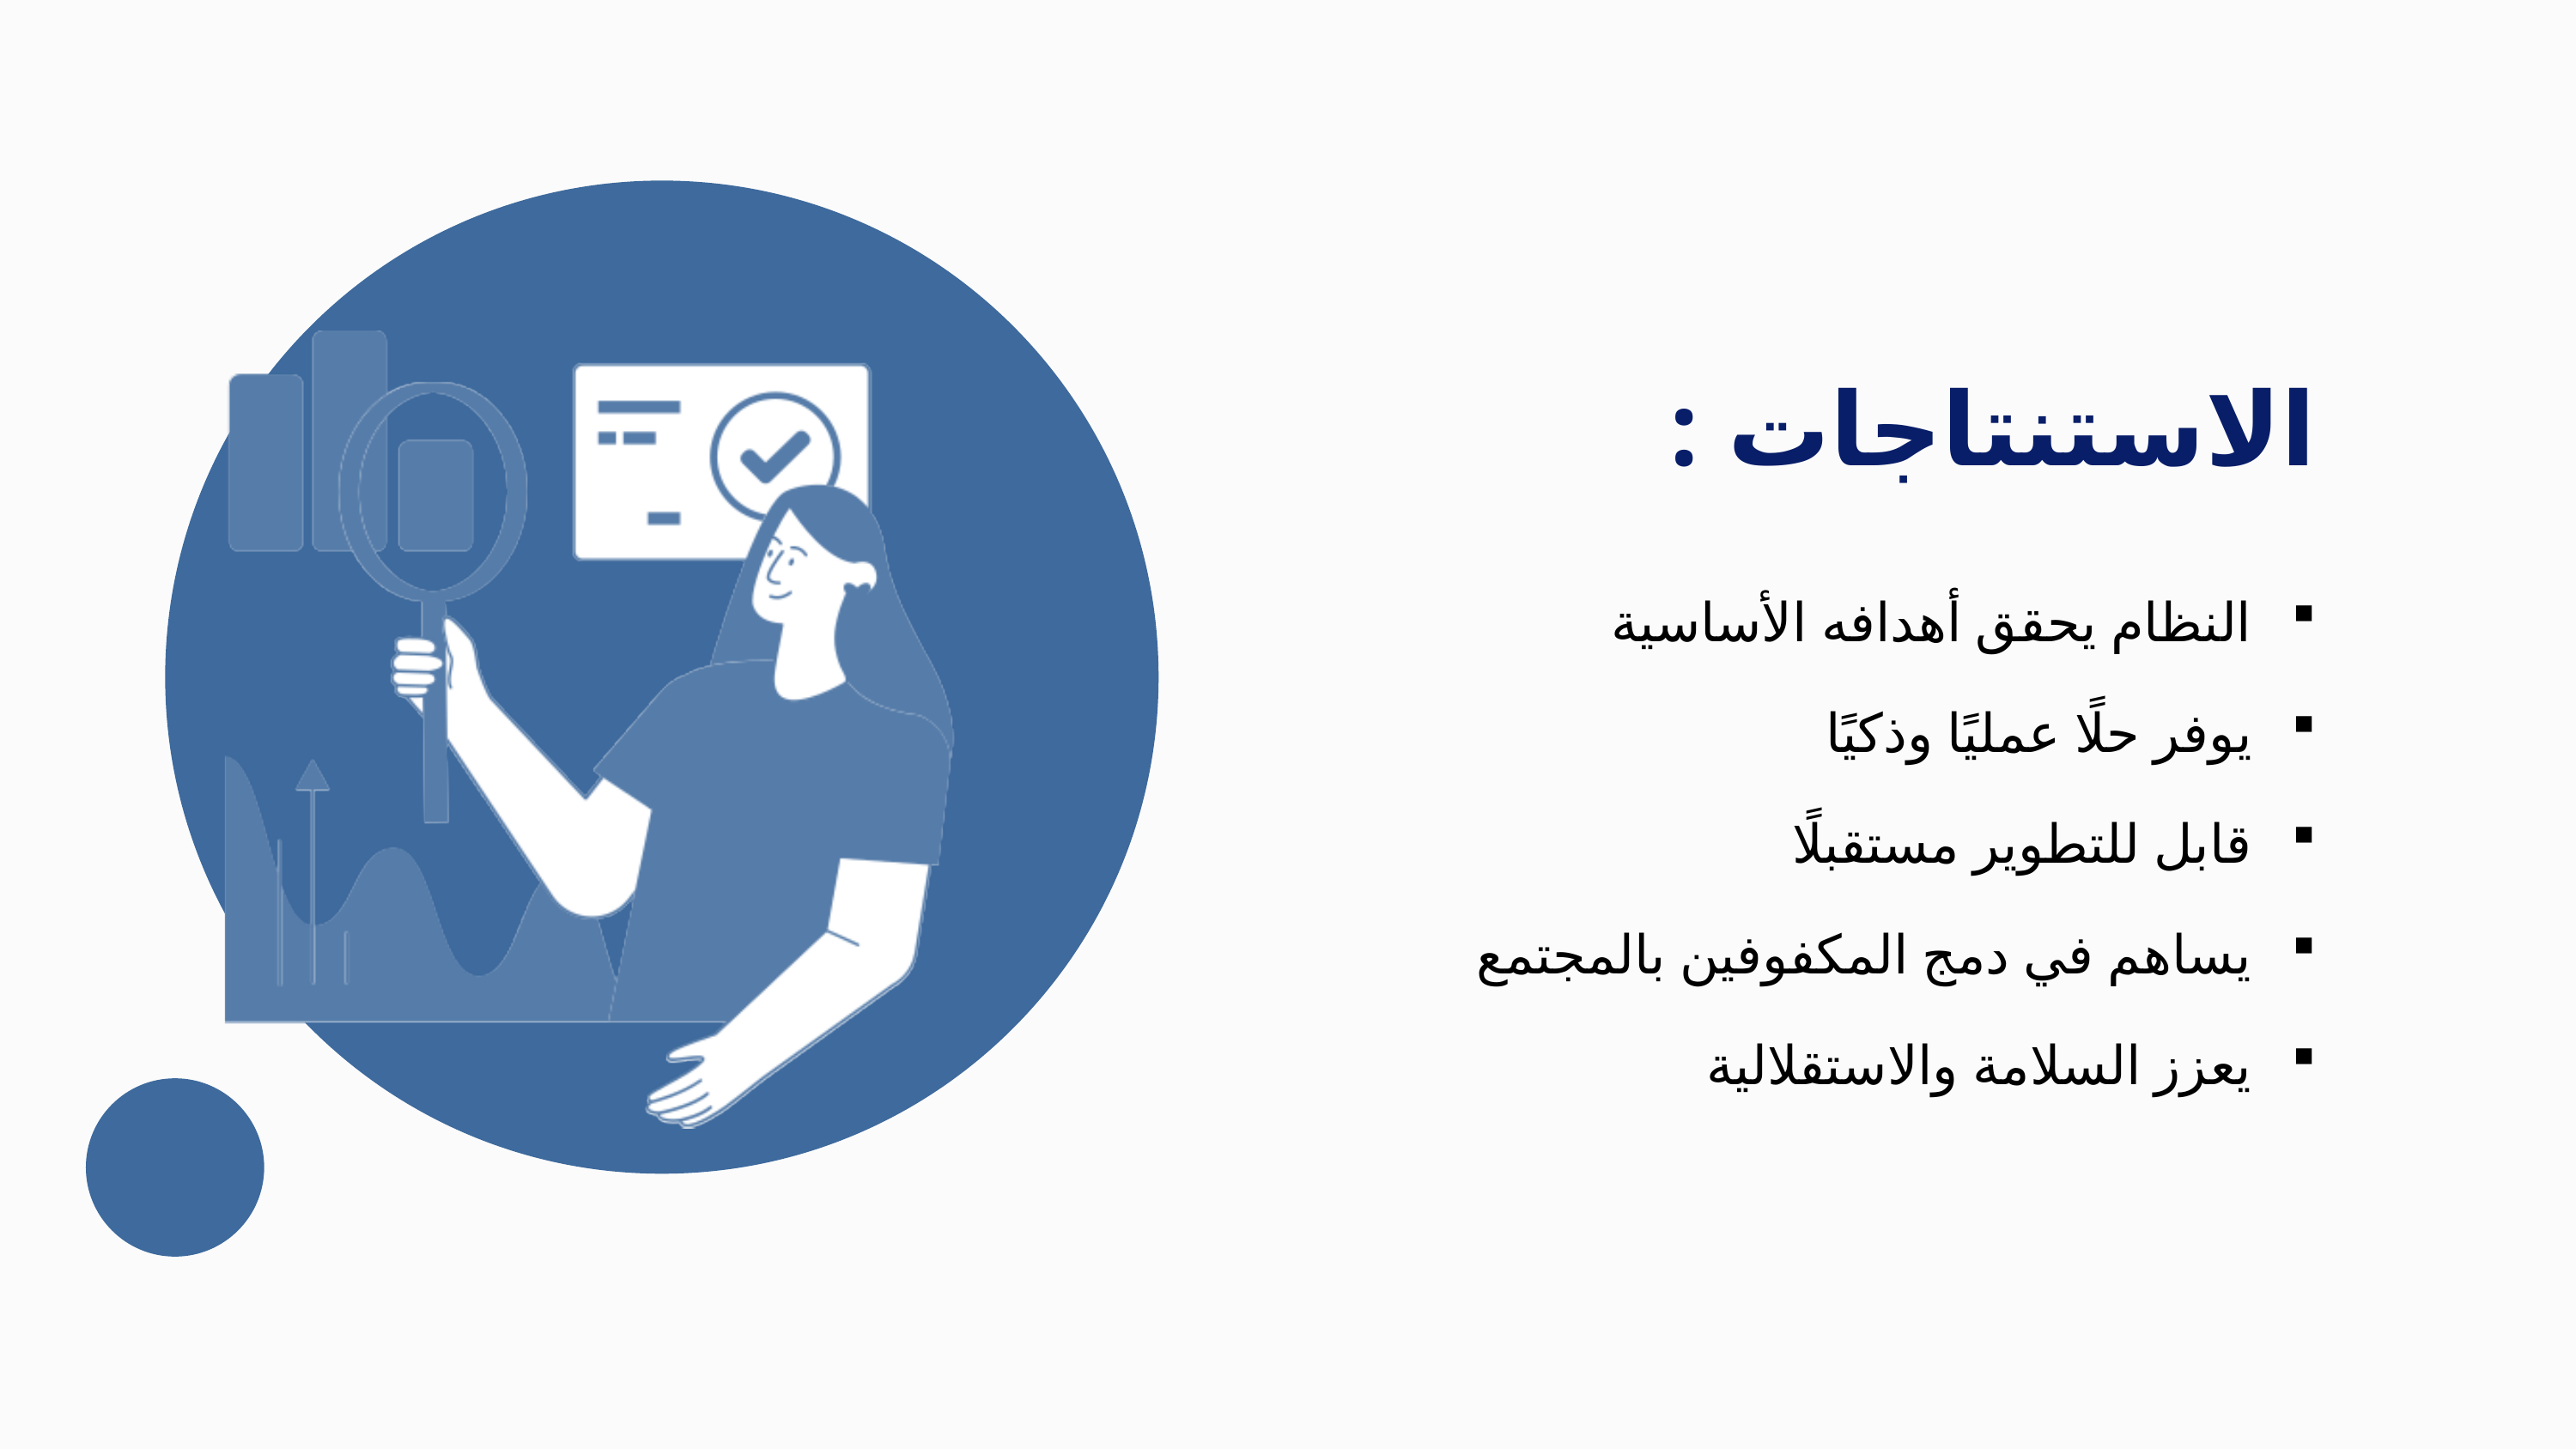

الاستنتاجات :

النظام يحقق أهدافه الأساسية
يوفر حلًا عمليًا وذكيًا
قابل للتطوير مستقبلًا
يساهم في دمج المكفوفين بالمجتمع
يعزز السلامة والاستقلالية